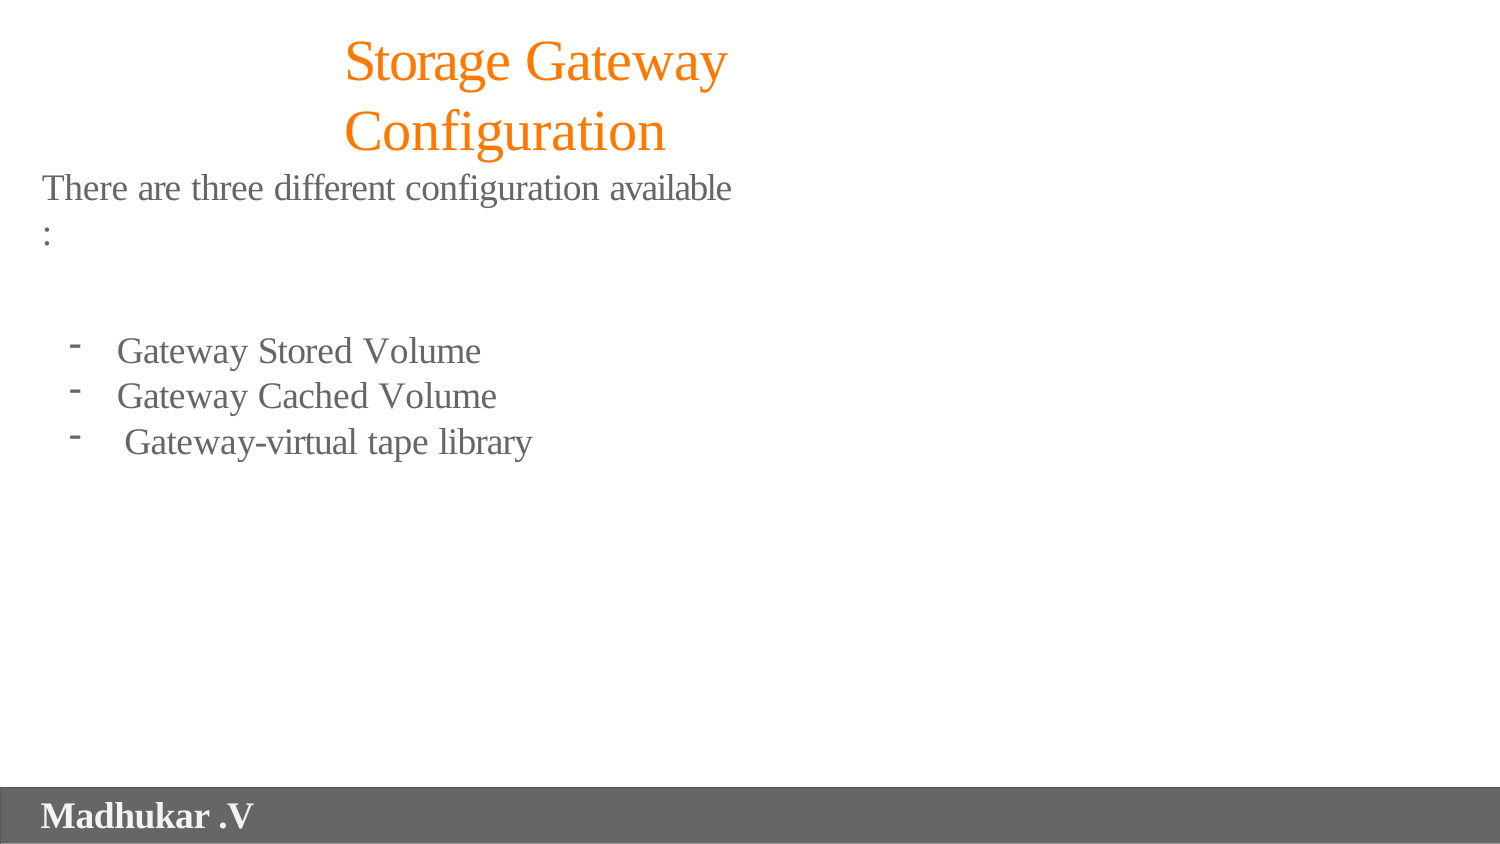

# Storage Gateway Configuration
There are three different configuration available :

Gateway Stored Volume
Gateway Cached Volume
Gateway-virtual tape library

Madhukar .V